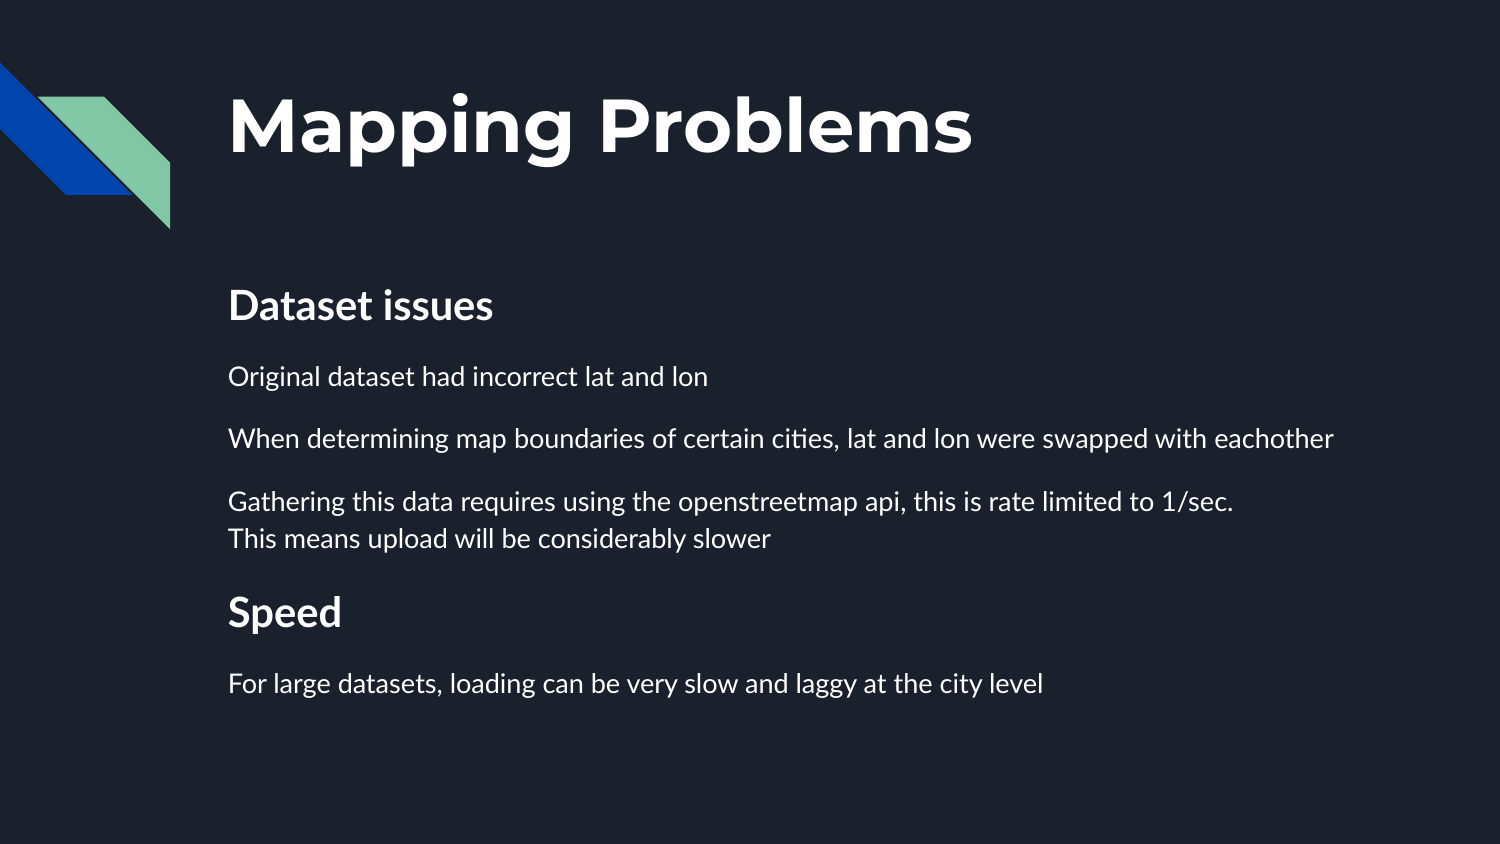

# Mapping Problems
Dataset issues
Original dataset had incorrect lat and lon
When determining map boundaries of certain cities, lat and lon were swapped with eachother
Gathering this data requires using the openstreetmap api, this is rate limited to 1/sec.
This means upload will be considerably slower
Speed
For large datasets, loading can be very slow and laggy at the city level